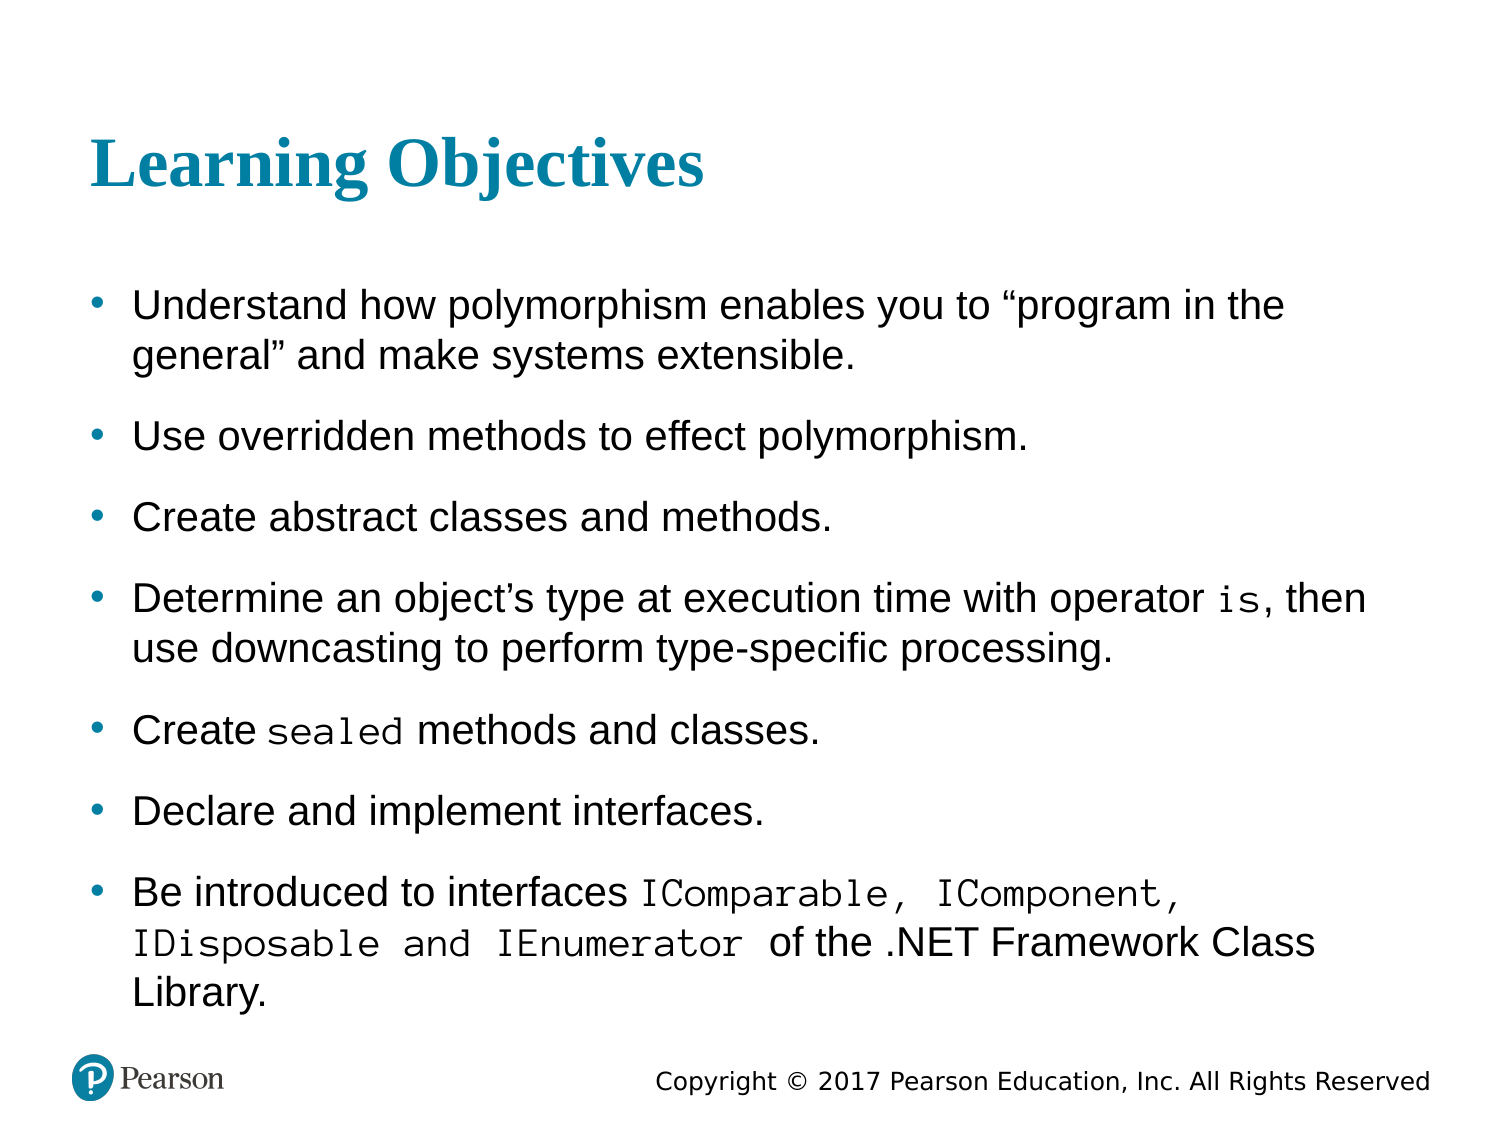

# Learning Objectives
Understand how polymorphism enables you to “program in the general” and make systems extensible.
Use overridden methods to effect polymorphism.
Create abstract classes and methods.
Determine an object’s type at execution time with operator is, then use downcasting to perform type-specific processing.
Create sealed methods and classes.
Declare and implement interfaces.
Be introduced to interfaces IComparable, IComponent, IDisposable and IEnumerator of the .NET Framework Class Library.